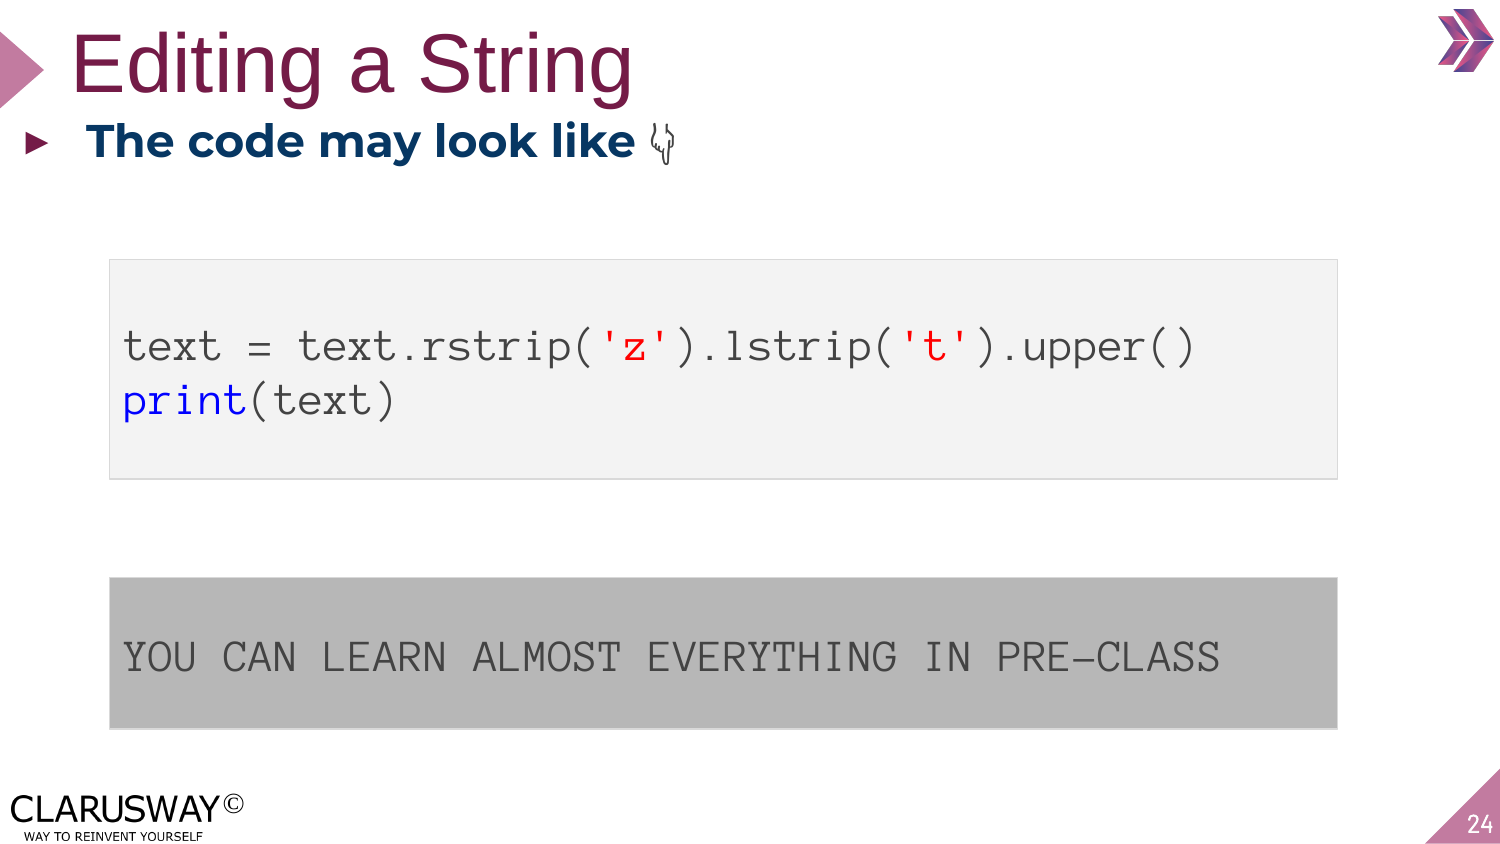

# Editing a String
The code may look like 👇

text = text.rstrip('z').lstrip('t').upper()
print(text)
YOU CAN LEARN ALMOST EVERYTHING IN PRE-CLASS
24